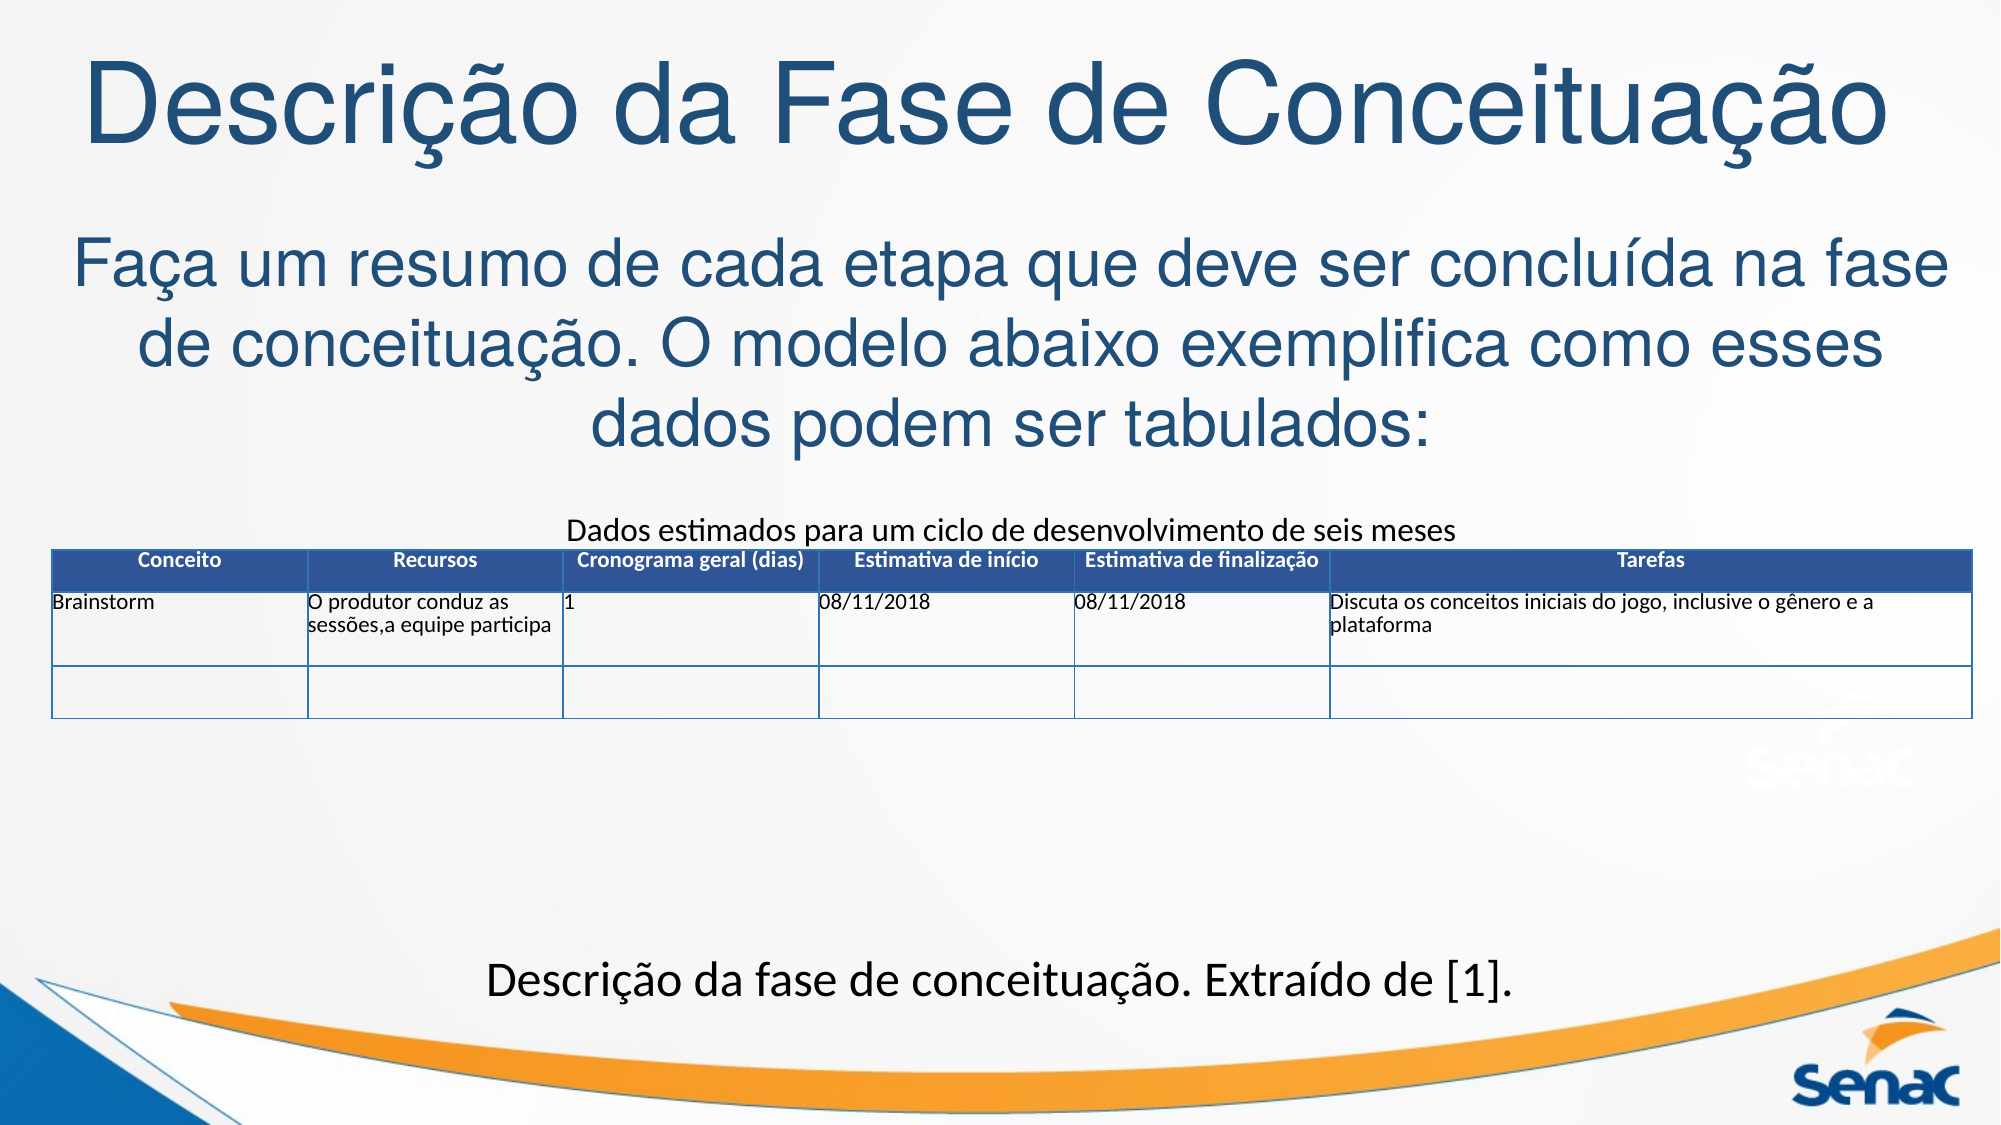

# Descrição da Fase de Conceituação
Faça um resumo de cada etapa que deve ser concluída na fase de conceituação. O modelo abaixo exemplifica como esses dados podem ser tabulados:
| Dados estimados para um ciclo de desenvolvimento de seis meses |  |  |  |  |  |
| --- | --- | --- | --- | --- | --- |
| Conceito | Recursos | Cronograma geral (dias) | Estimativa de início | Estimativa de finalização | Tarefas |
| Brainstorm | O produtor conduz as sessões,a equipe participa | 1 | 08/11/2018 | 08/11/2018 | Discuta os conceitos iniciais do jogo, inclusive o gênero e a plataforma |
|  |  |  |  |  |  |
Descrição da fase de conceituação. Extraído de [1].